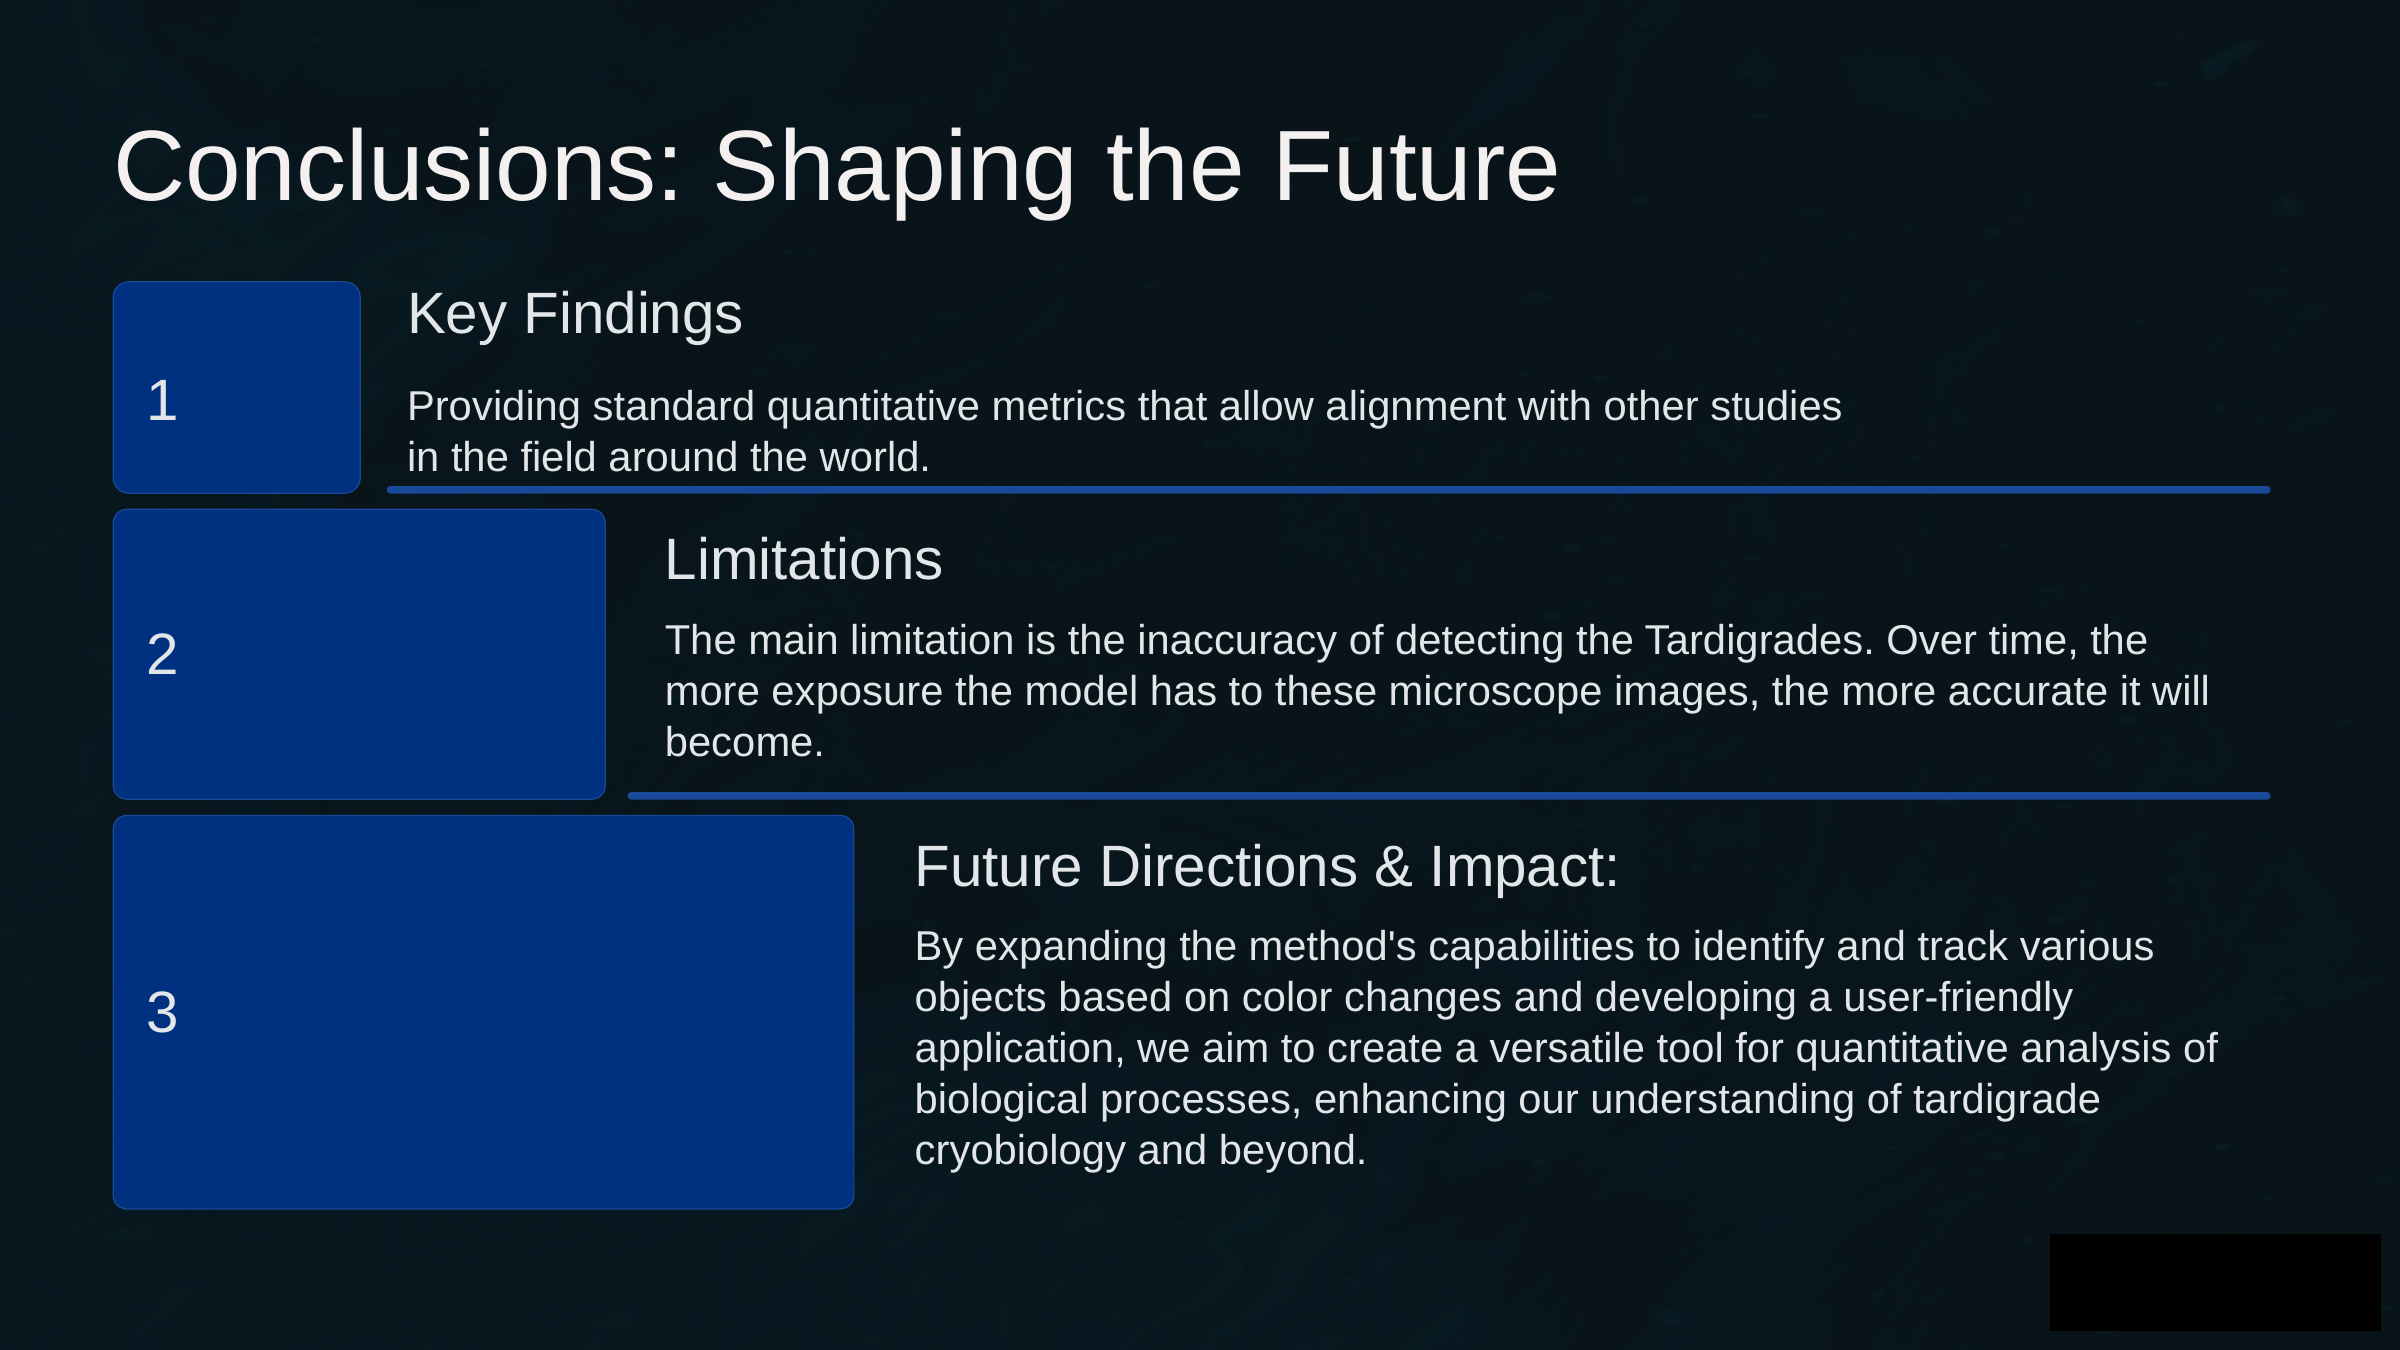

Conclusions: Shaping the Future

Key Findings
1
Providing standard quantitative metrics that allow alignment with other studies
in the field around the world.

Limitations
The main limitation is the inaccuracy of detecting the Tardigrades. Over time, the more exposure the model has to these microscope images, the more accurate it will become.
2

Future Directions & Impact:
By expanding the method's capabilities to identify and track various objects based on color changes and developing a user-friendly application, we aim to create a versatile tool for quantitative analysis of biological processes, enhancing our understanding of tardigrade cryobiology and beyond.
3